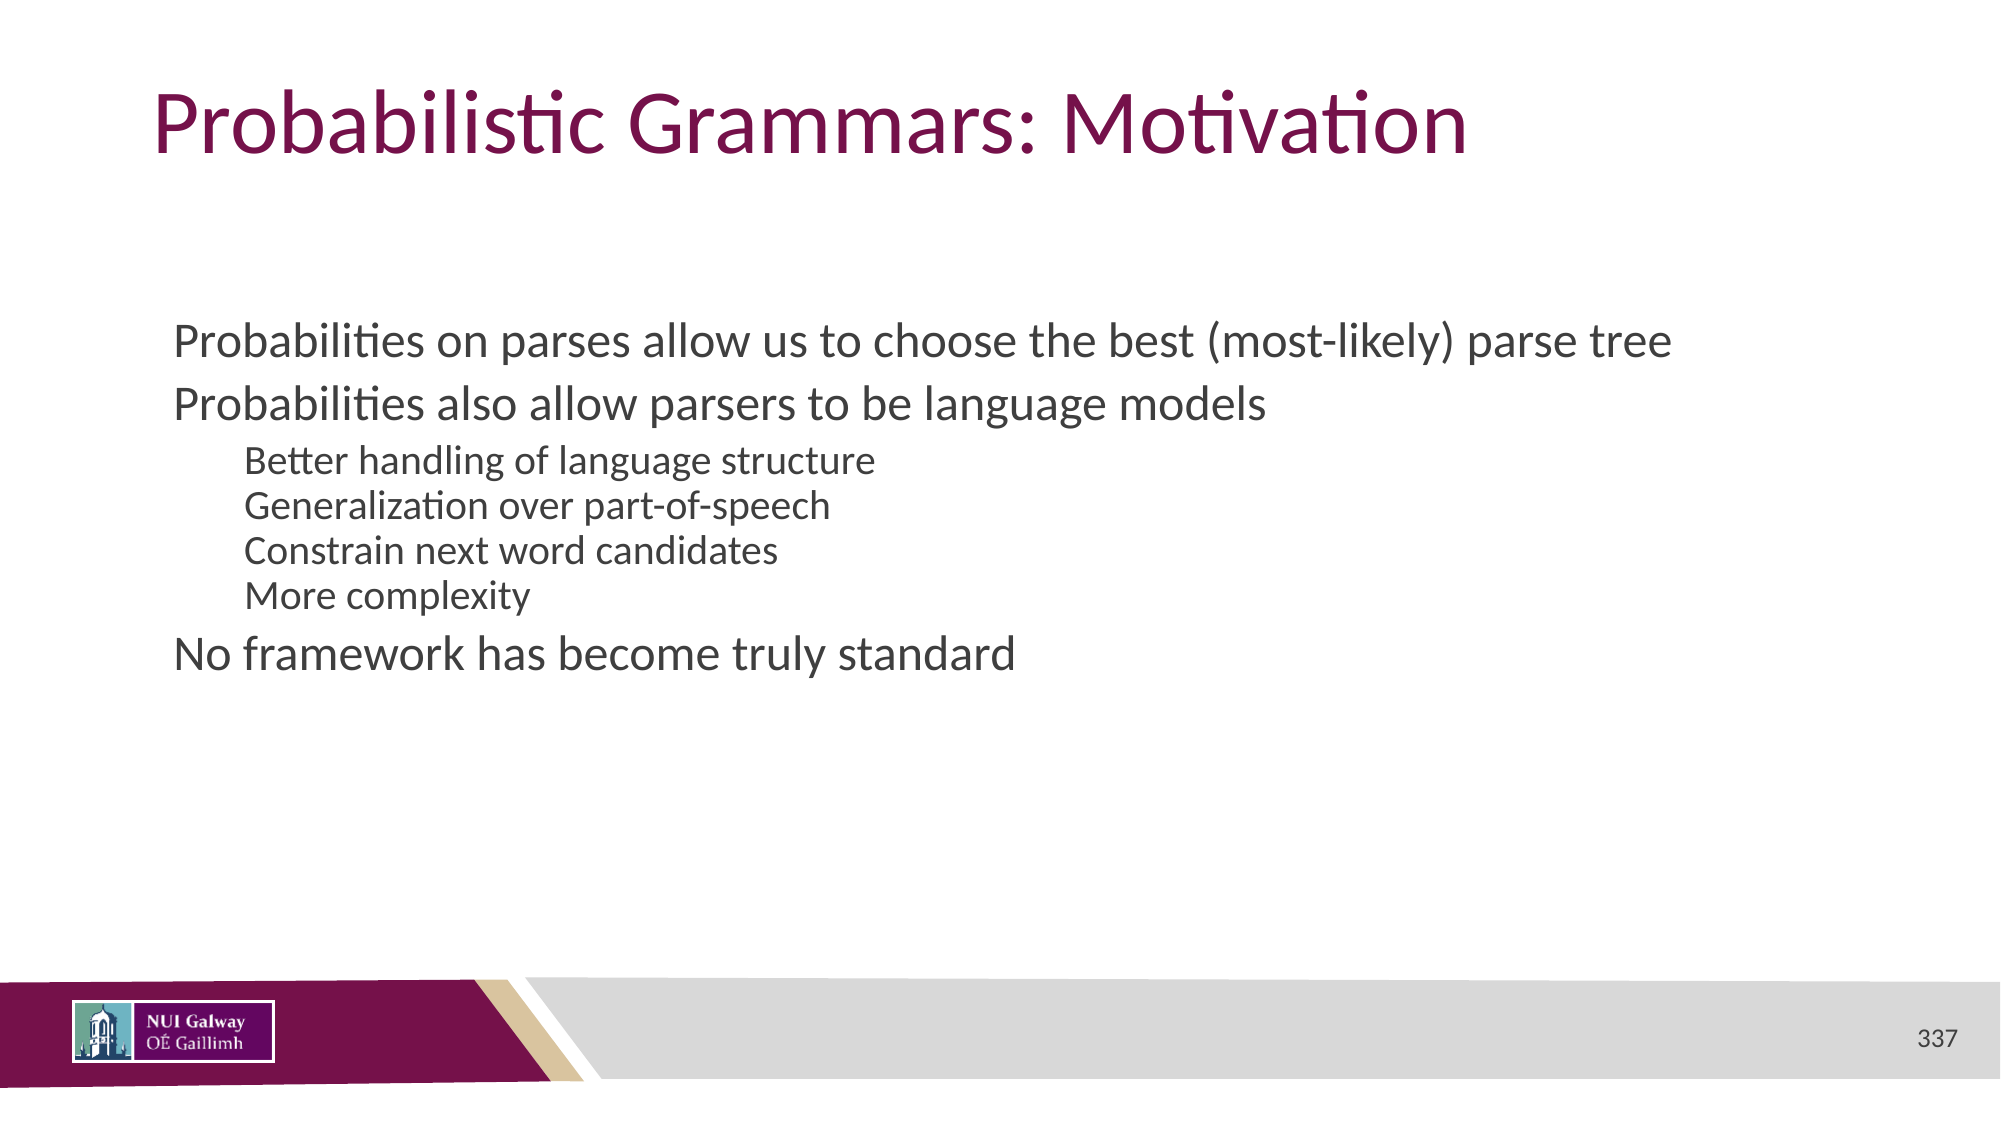

# Probabilistic Grammars: Motivation
Probabilities on parses allow us to choose the best (most-likely) parse tree
Probabilities also allow parsers to be language models
Better handling of language structure
Generalization over part-of-speech
Constrain next word candidates
More complexity
No framework has become truly standard

337